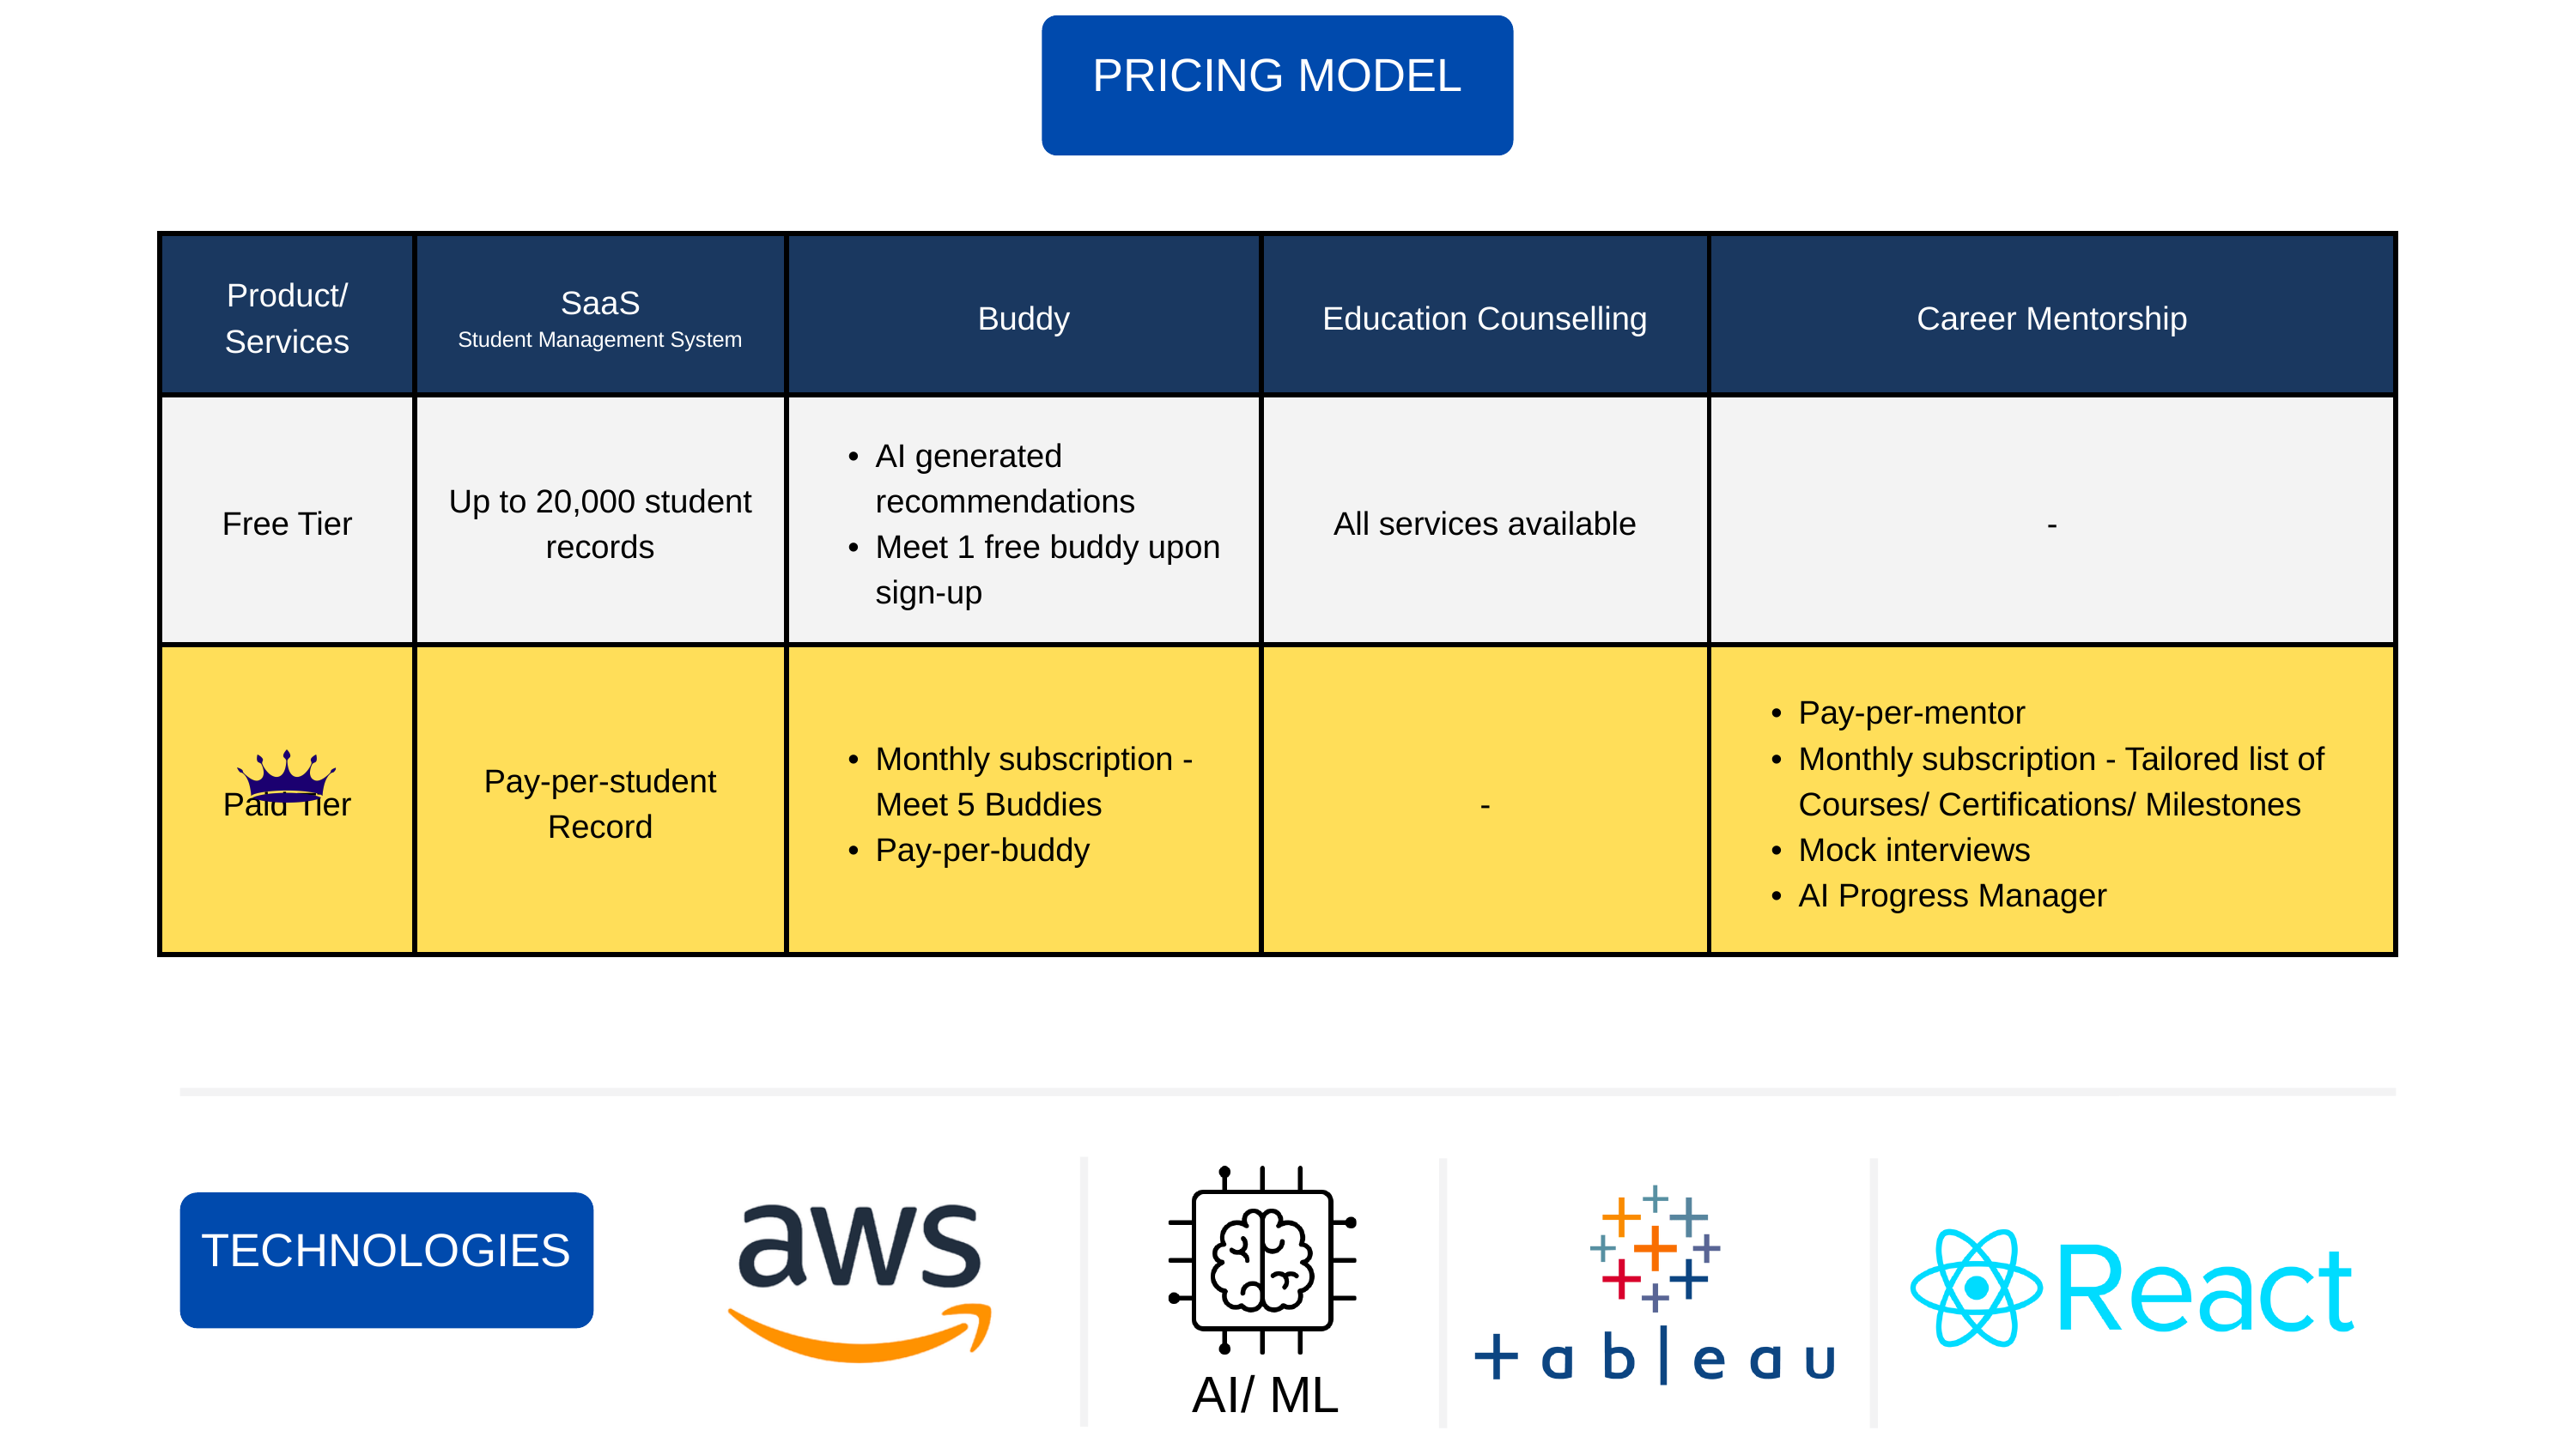

PRICING MODEL
| Product/ Services | SaaS Student Management System | Buddy | Education Counselling | Career Mentorship |
| --- | --- | --- | --- | --- |
| Free Tier | Up to 20,000 student records | AI generated recommendations Meet 1 free buddy upon sign-up | All services available | - |
| Paid Tier | Pay-per-student Record | Monthly subscription - Meet 5 Buddies Pay-per-buddy | - | Pay-per-mentor Monthly subscription - Tailored list of Courses/ Certifications/ Milestones Mock interviews AI Progress Manager |

AI/ ML

TECHNOLOGIES